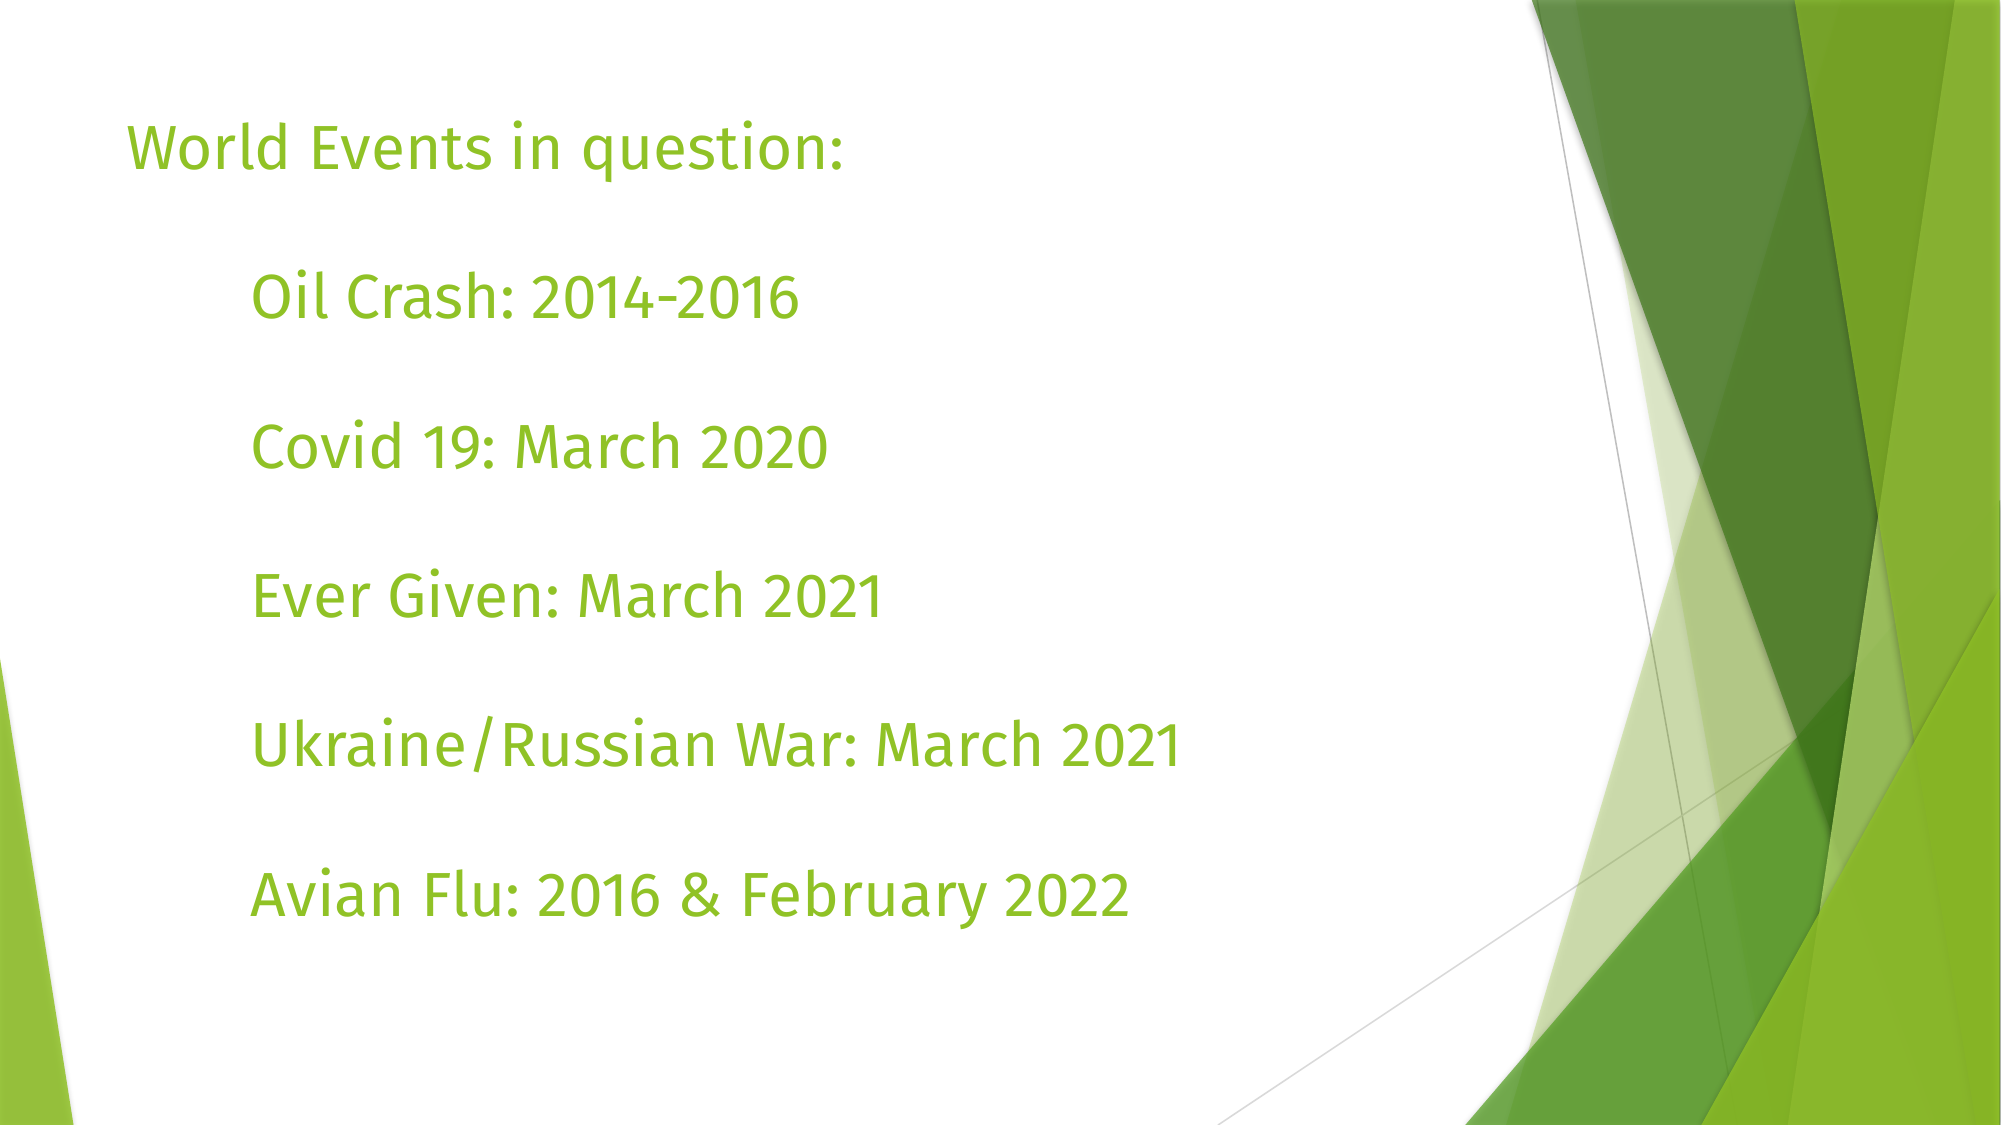

# World Events in question: Oil Crash: 2014-2016 Covid 19: March 2020 Ever Given: March 2021 Ukraine/Russian War: March 2021 Avian Flu: 2016 & February 2022